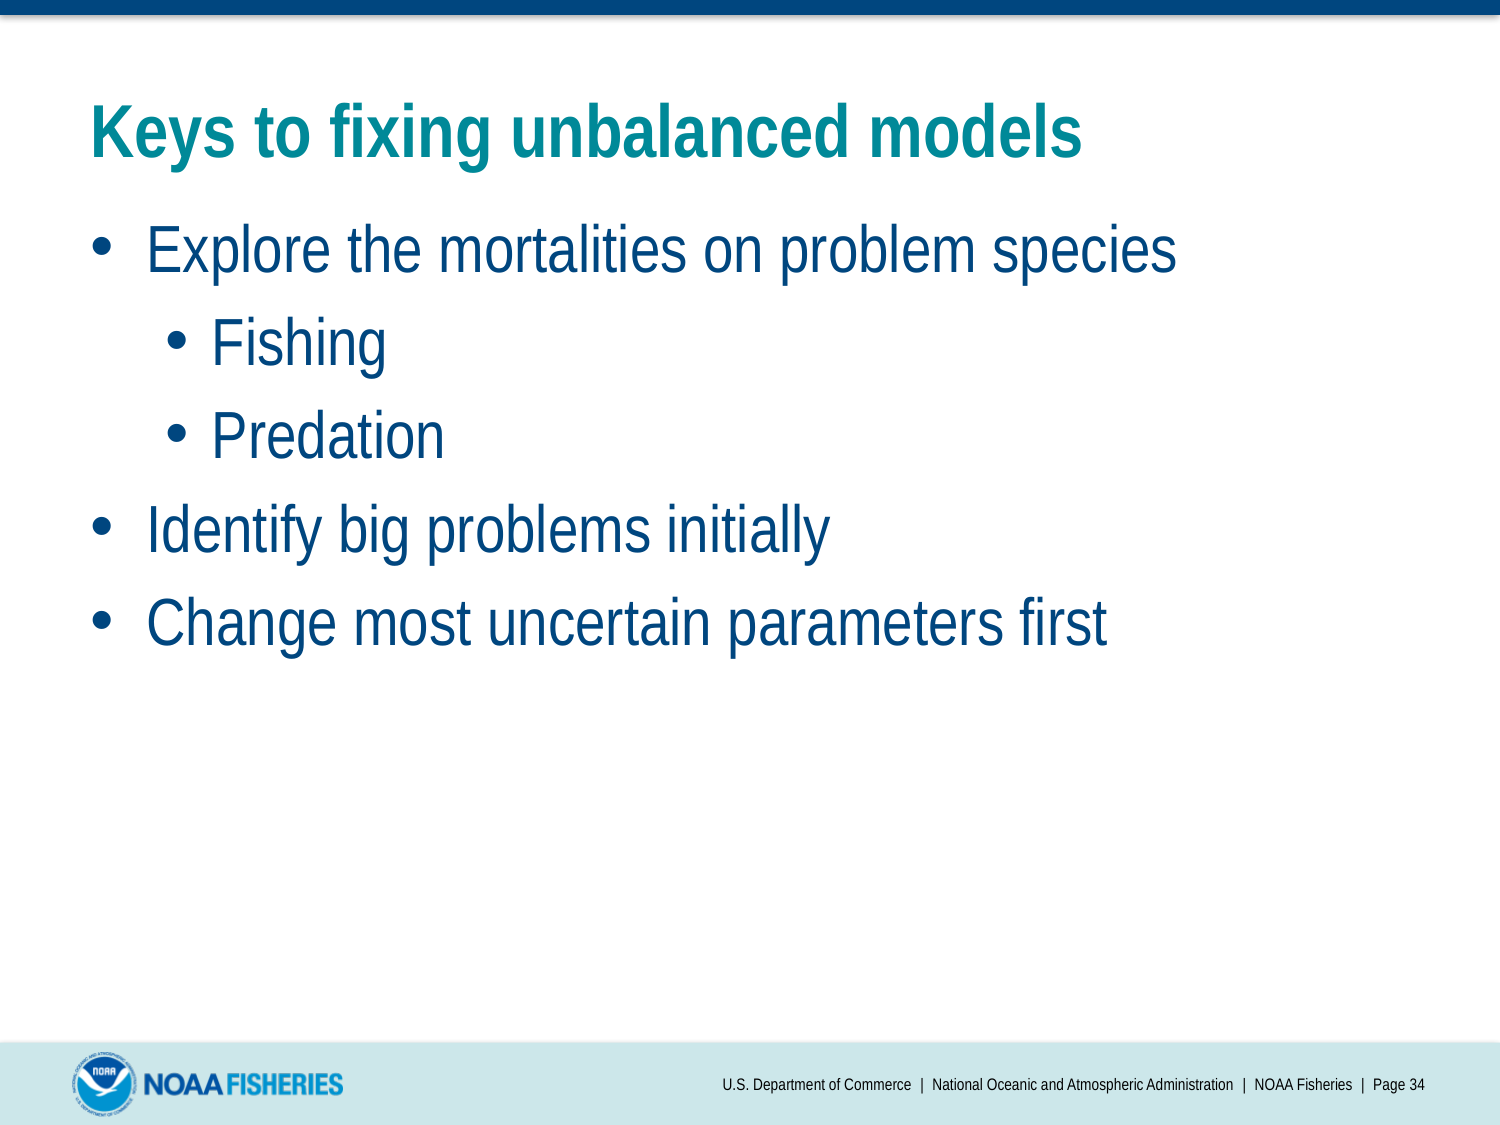

# Keys to fixing unbalanced models
Explore the mortalities on problem species
Fishing
Predation
Identify big problems initially
Change most uncertain parameters first
U.S. Department of Commerce | National Oceanic and Atmospheric Administration | NOAA Fisheries | Page 34